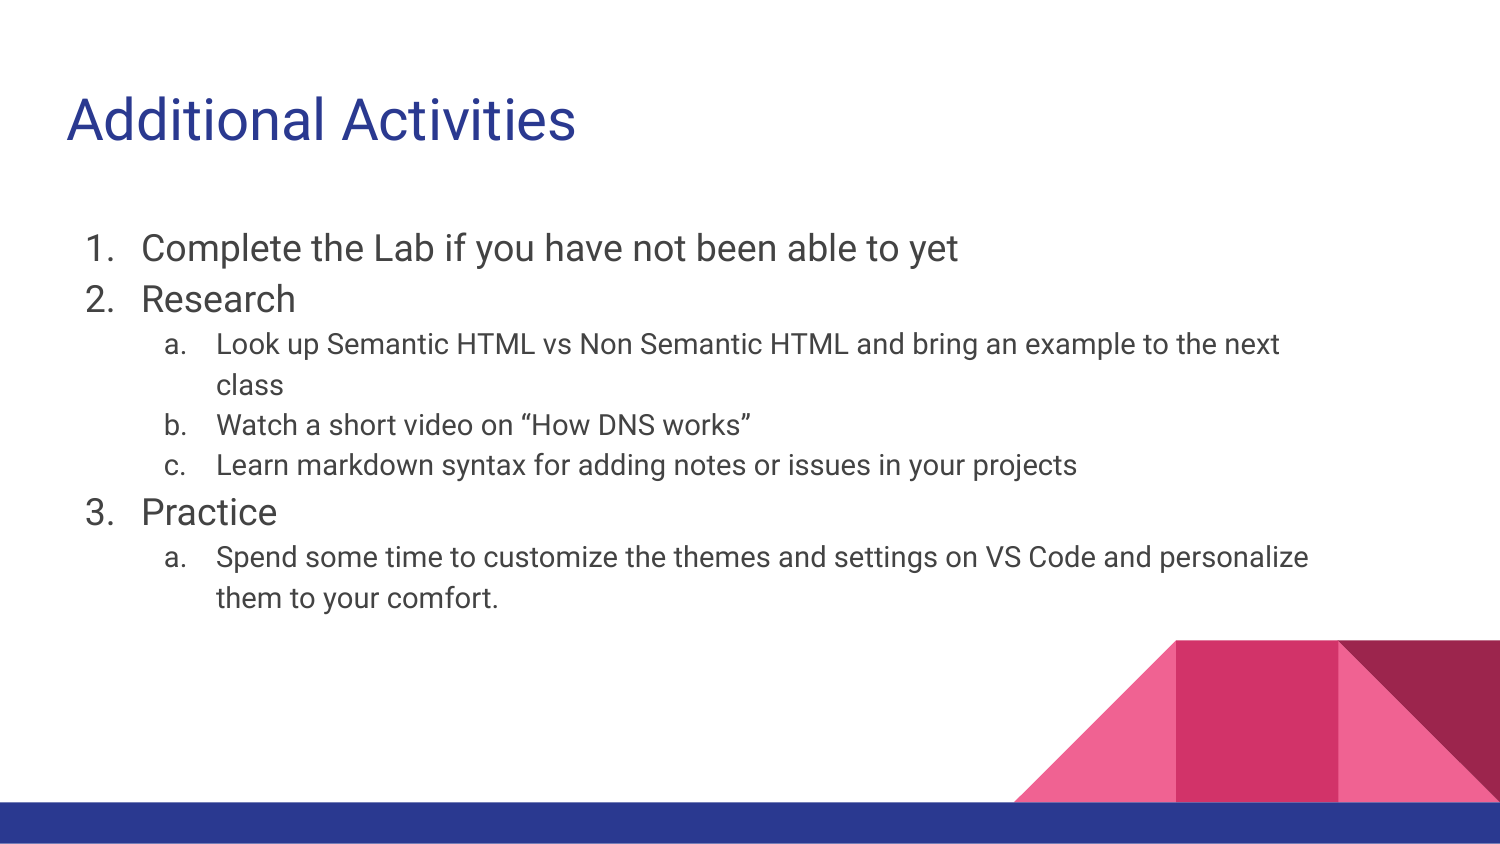

# Additional Activities
Complete the Lab if you have not been able to yet
Research
Look up Semantic HTML vs Non Semantic HTML and bring an example to the next class
Watch a short video on “How DNS works”
Learn markdown syntax for adding notes or issues in your projects
Practice
Spend some time to customize the themes and settings on VS Code and personalize them to your comfort.